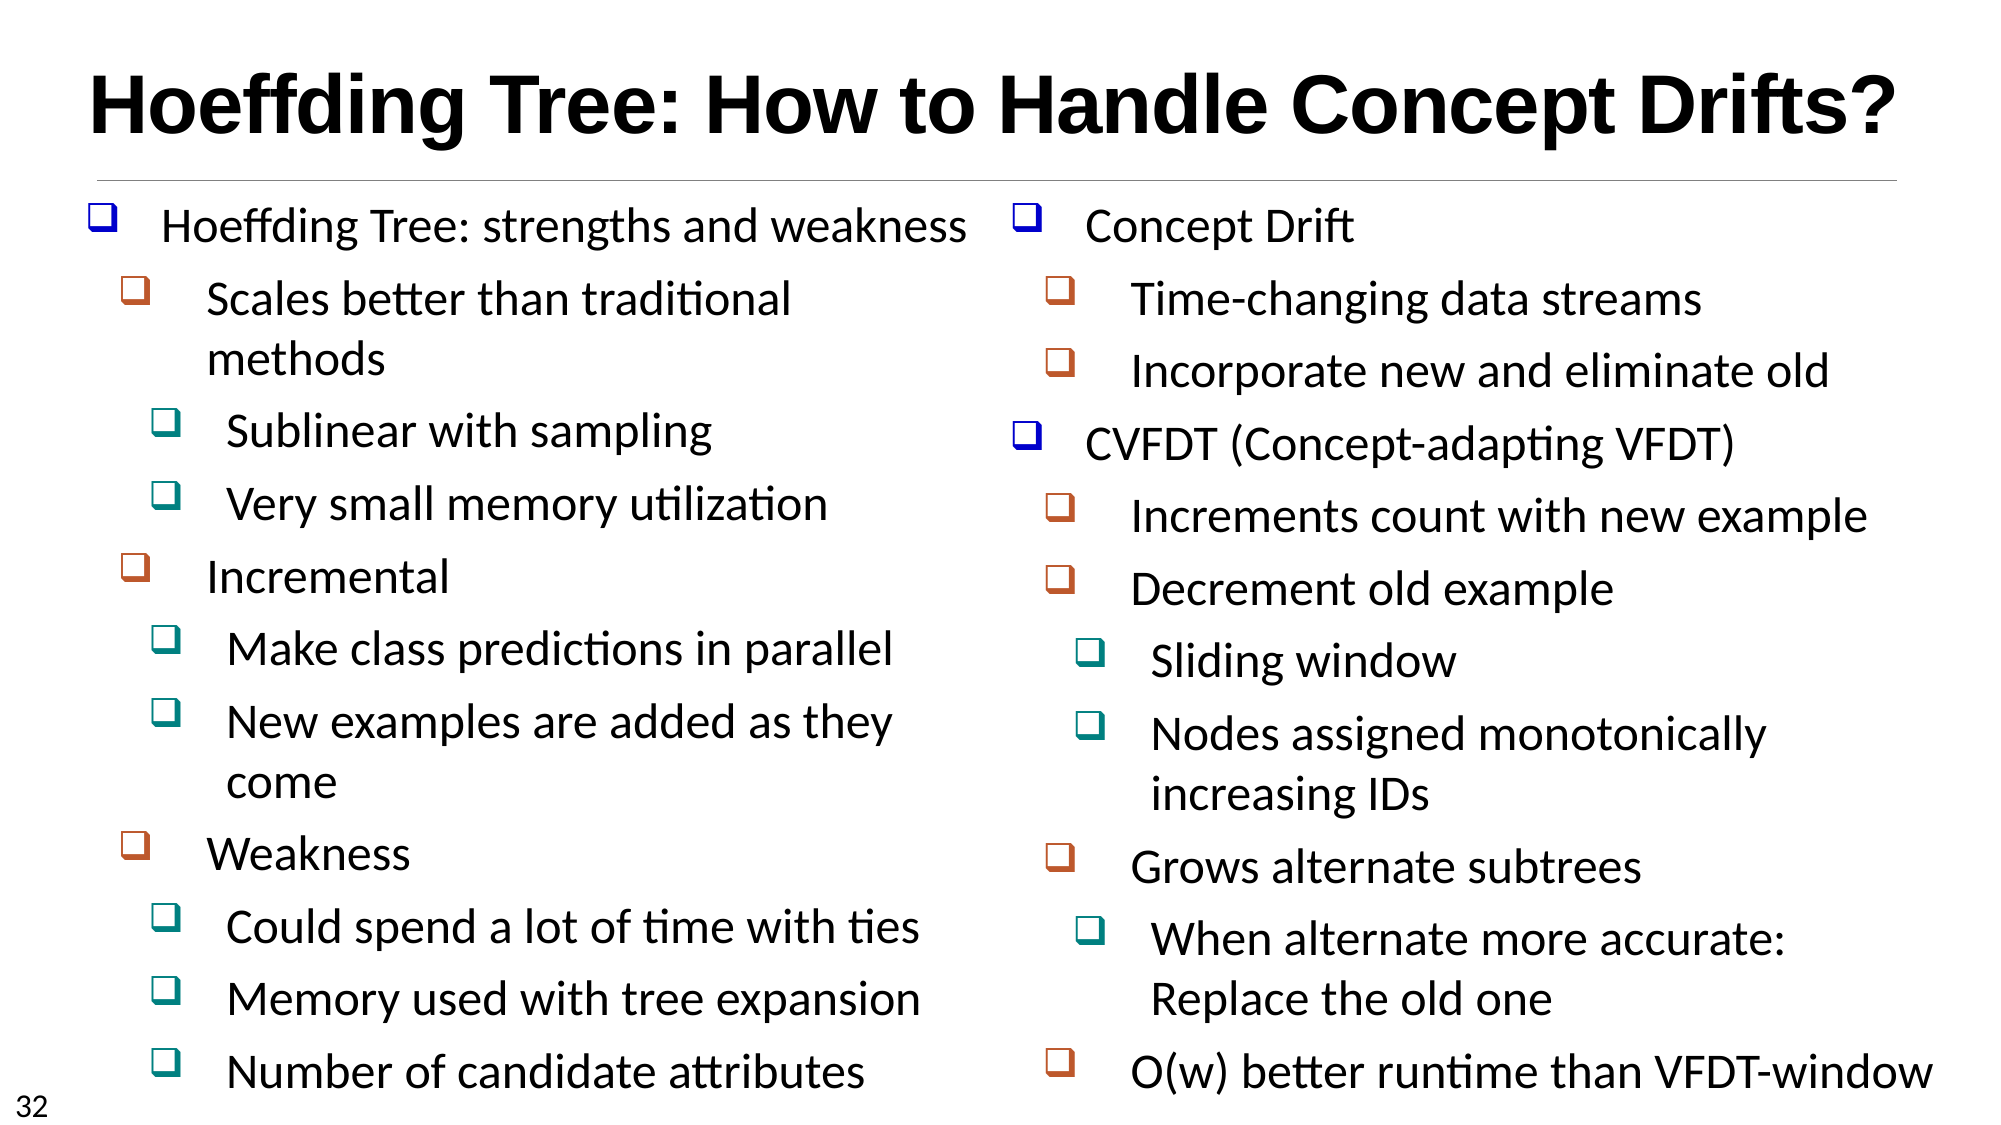

# Hoeffding Tree: How to Handle Concept Drifts?
Hoeffding Tree: strengths and weakness
Scales better than traditional methods
Sublinear with sampling
Very small memory utilization
Incremental
Make class predictions in parallel
New examples are added as they come
Weakness
Could spend a lot of time with ties
Memory used with tree expansion
Number of candidate attributes
Concept Drift
Time-changing data streams
Incorporate new and eliminate old
CVFDT (Concept-adapting VFDT)
Increments count with new example
Decrement old example
Sliding window
Nodes assigned monotonically increasing IDs
Grows alternate subtrees
When alternate more accurate:  Replace the old one
O(w) better runtime than VFDT-window